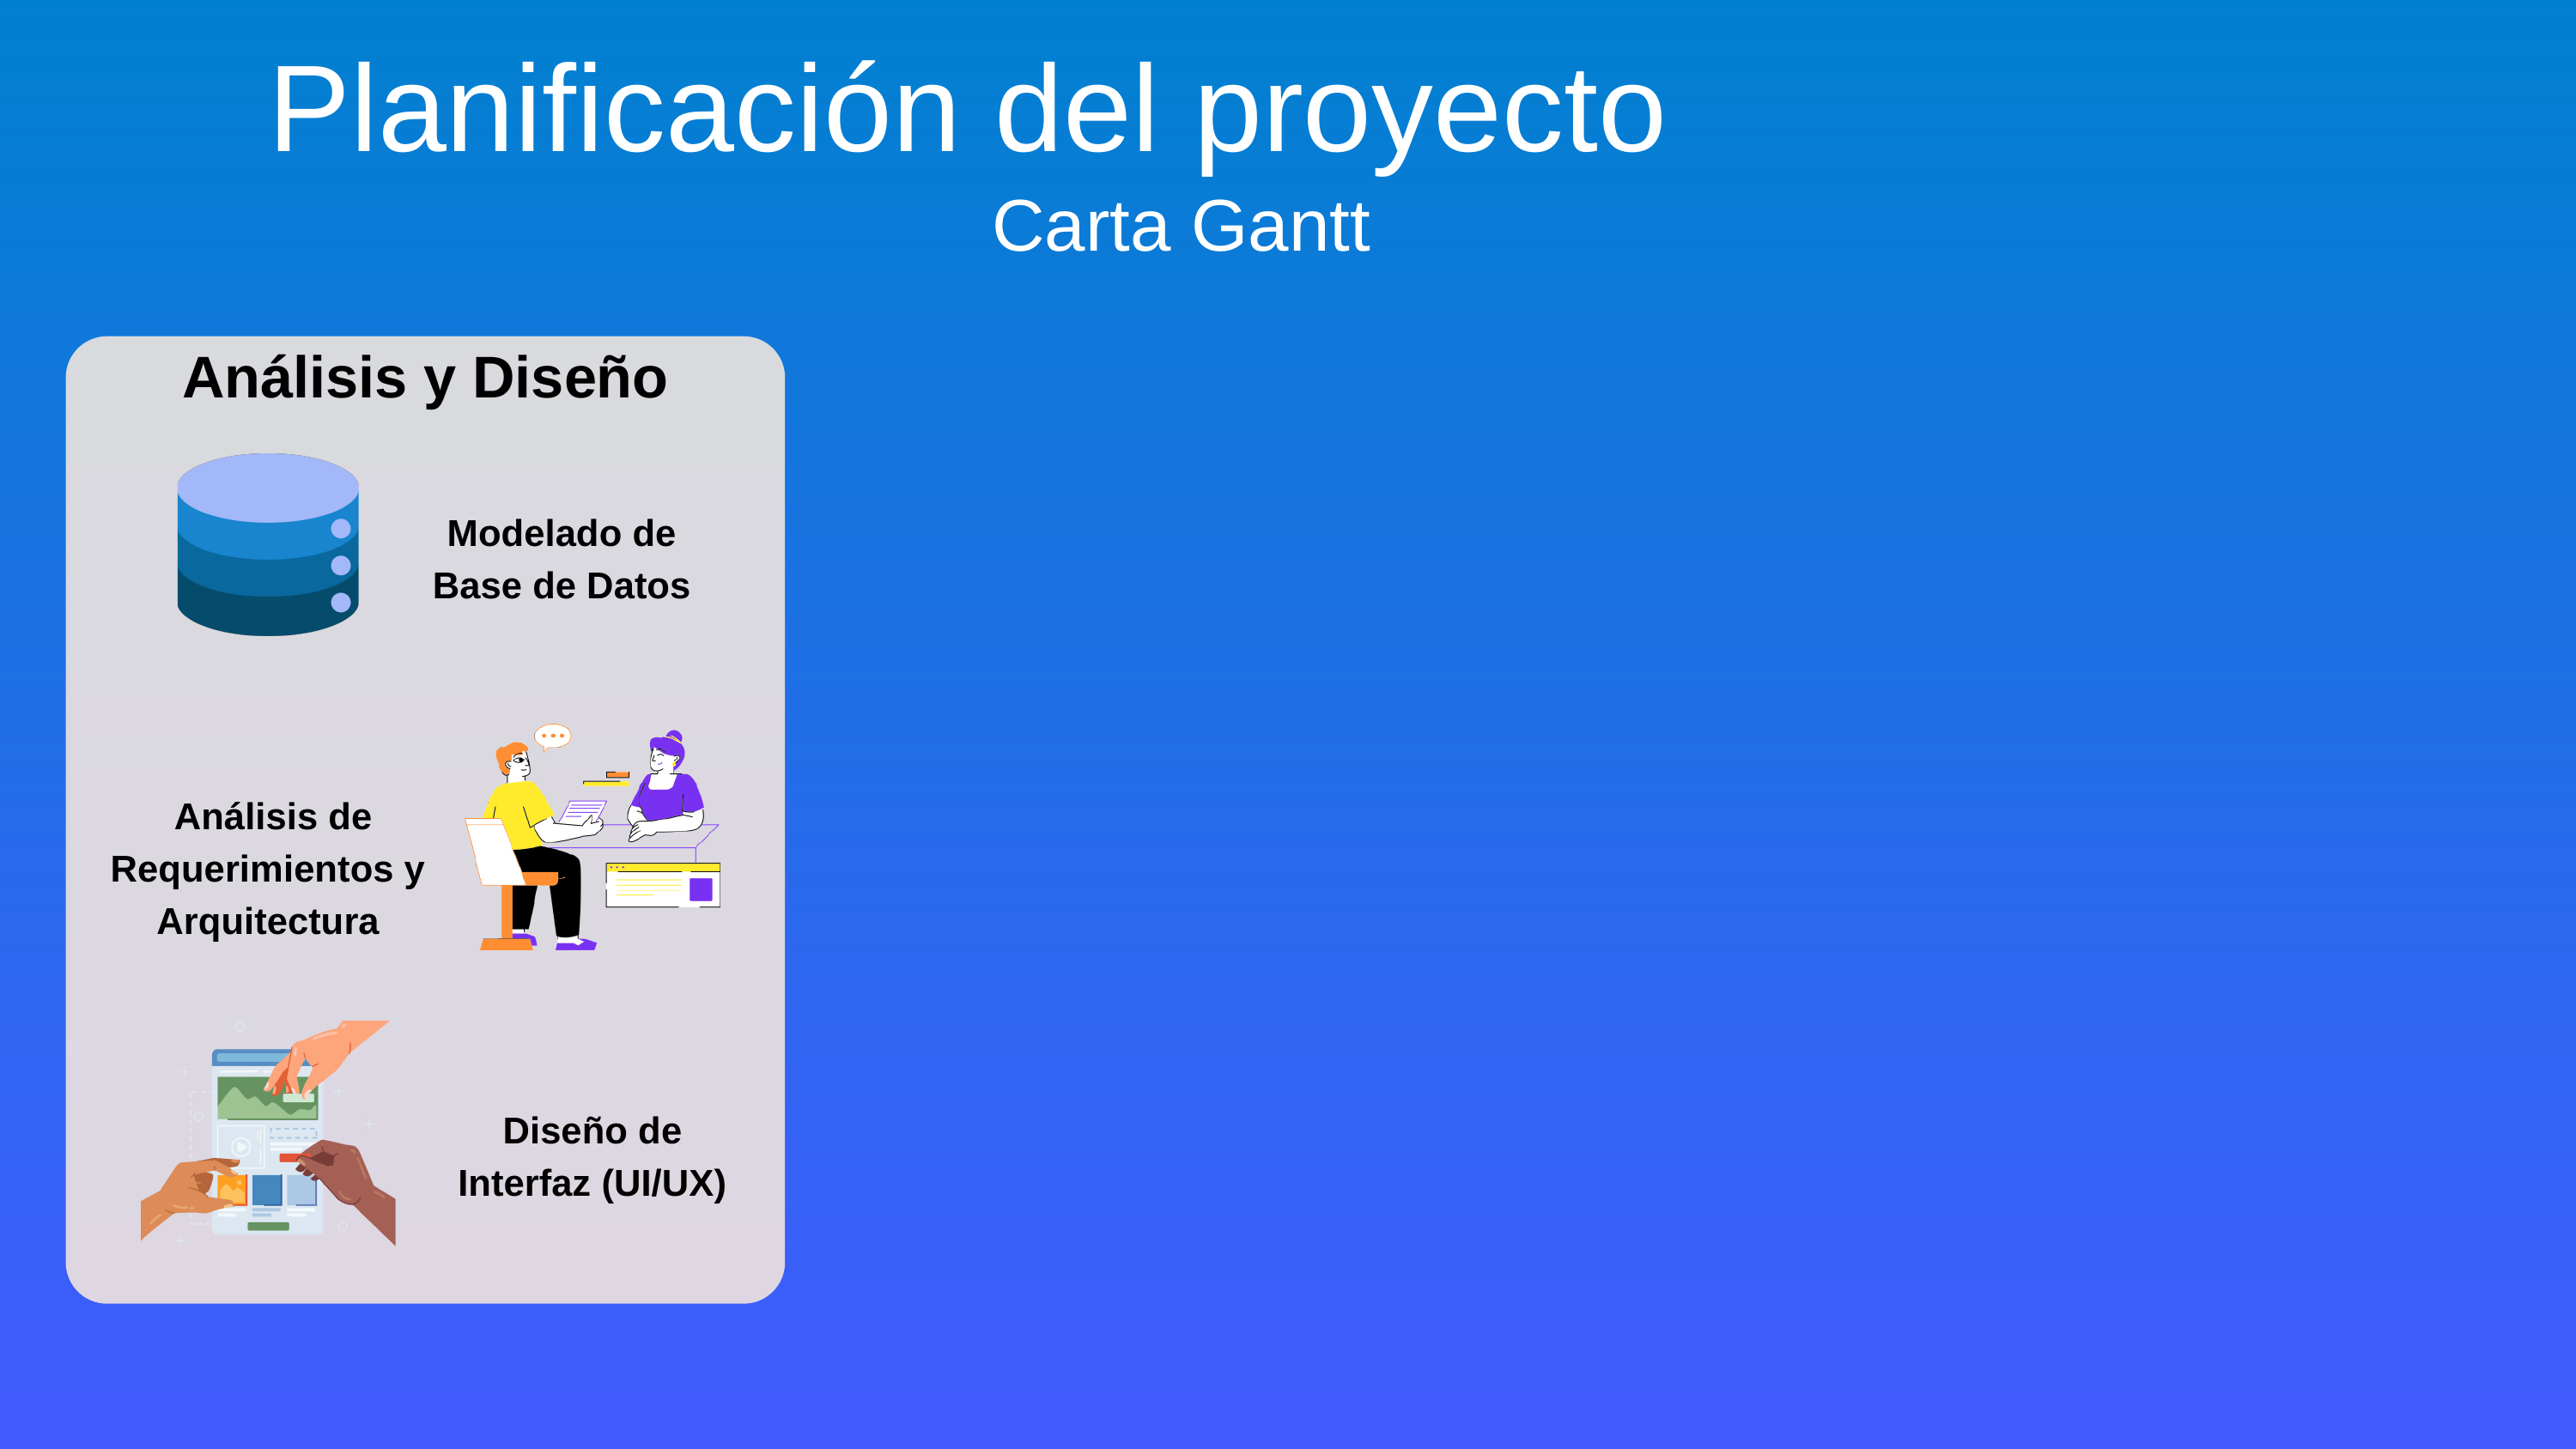

Planificación del proyecto
Carta Gantt
Análisis y Diseño

Modelado de Base de Datos

 Análisis de Requerimientos y Arquitectura

Diseño de Interfaz (UI/UX)